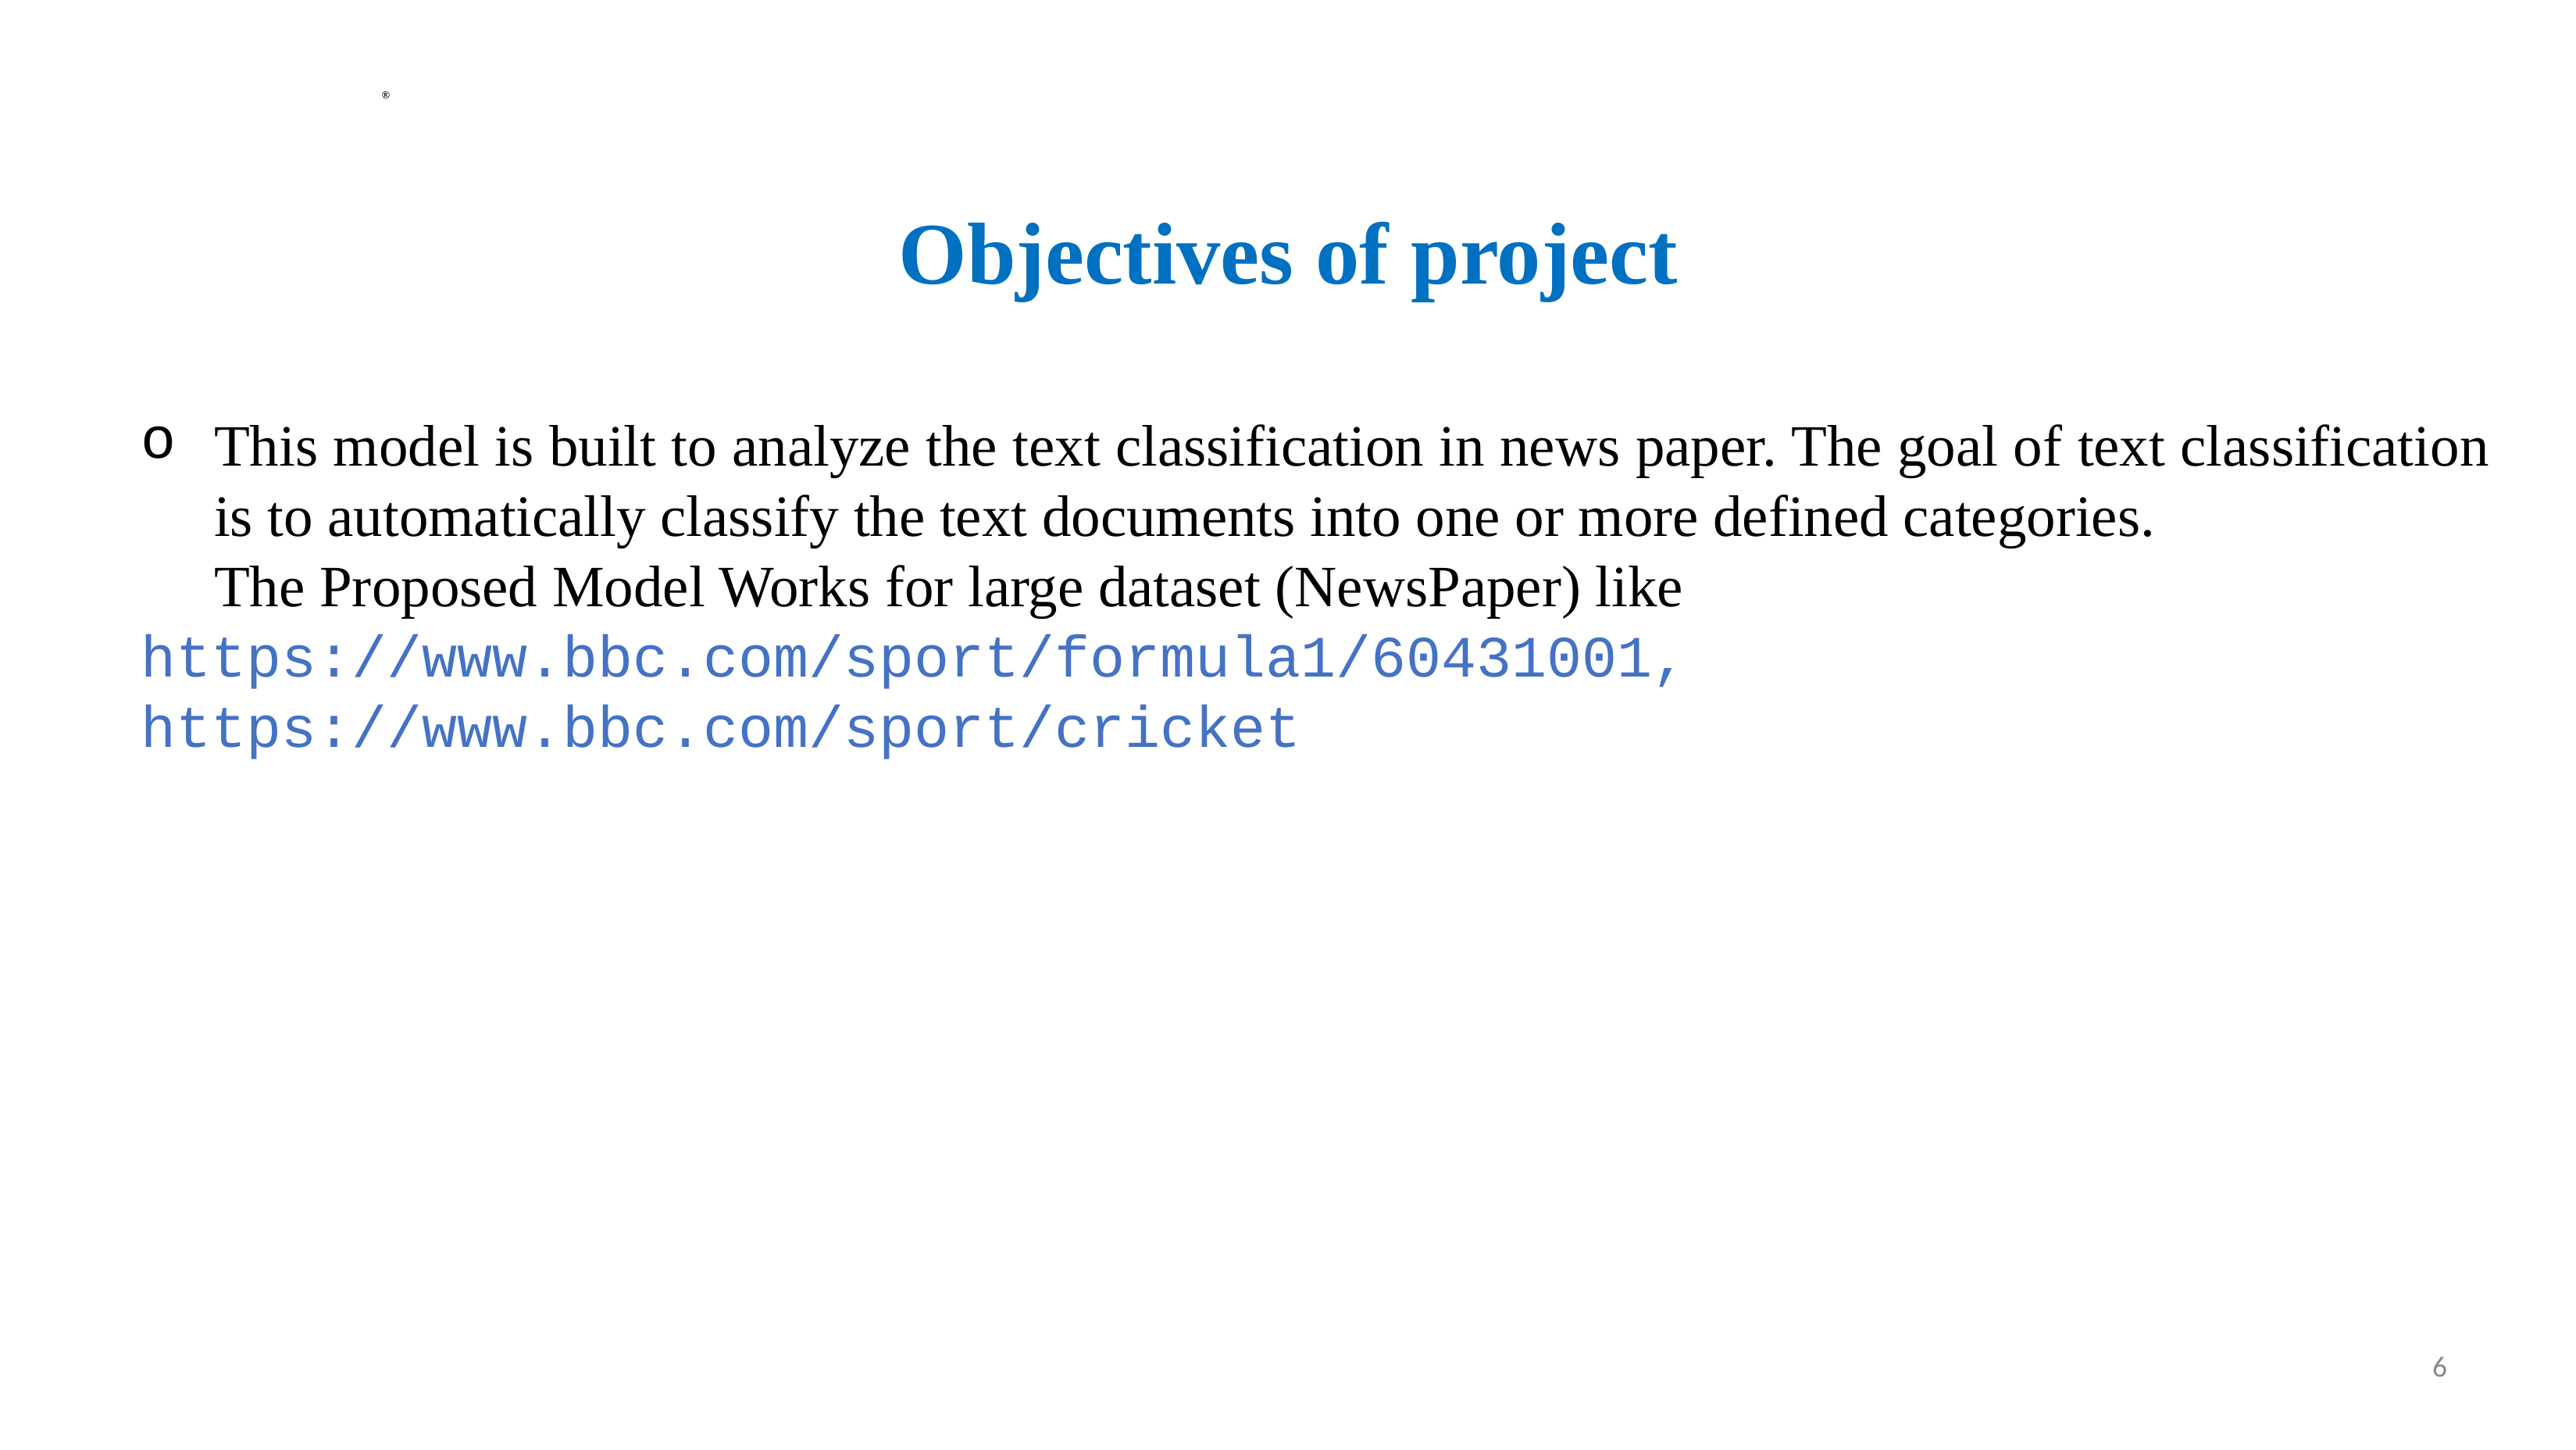

Objectives of project
This model is built to analyze the text classification in news paper. The goal of text classification is to automatically classify the text documents into one or more defined categories.
     The Proposed Model Works for large dataset (NewsPaper) like      https://www.bbc.com/sport/formula1/60431001,
https://www.bbc.com/sport/cricket

6